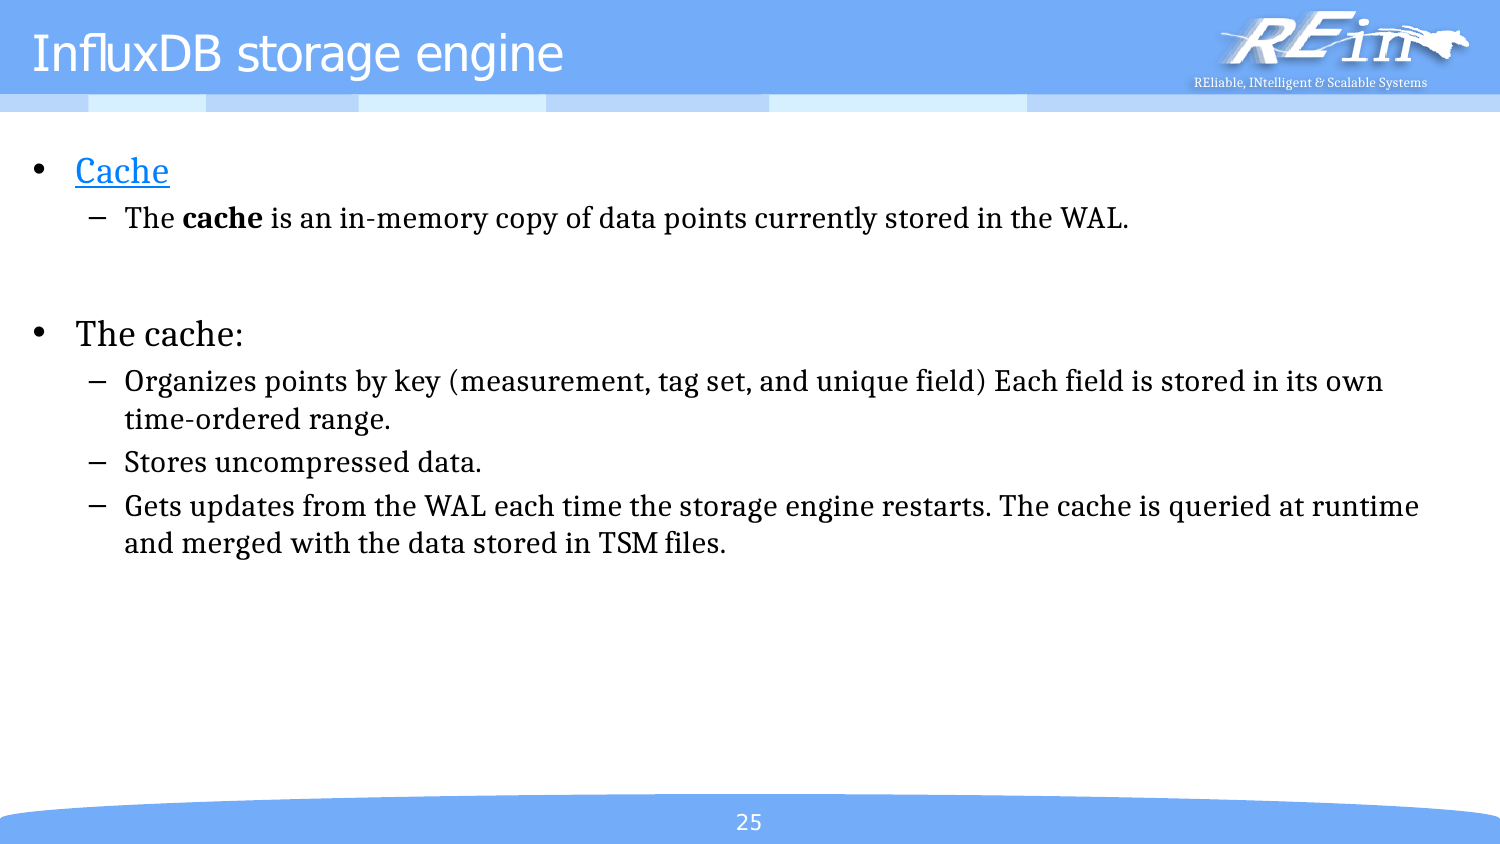

# InfluxDB storage engine
Cache
The cache is an in-memory copy of data points currently stored in the WAL.

The cache:
Organizes points by key (measurement, tag set, and unique field) Each field is stored in its own time-ordered range.
Stores uncompressed data.
Gets updates from the WAL each time the storage engine restarts. The cache is queried at runtime and merged with the data stored in TSM files.

25